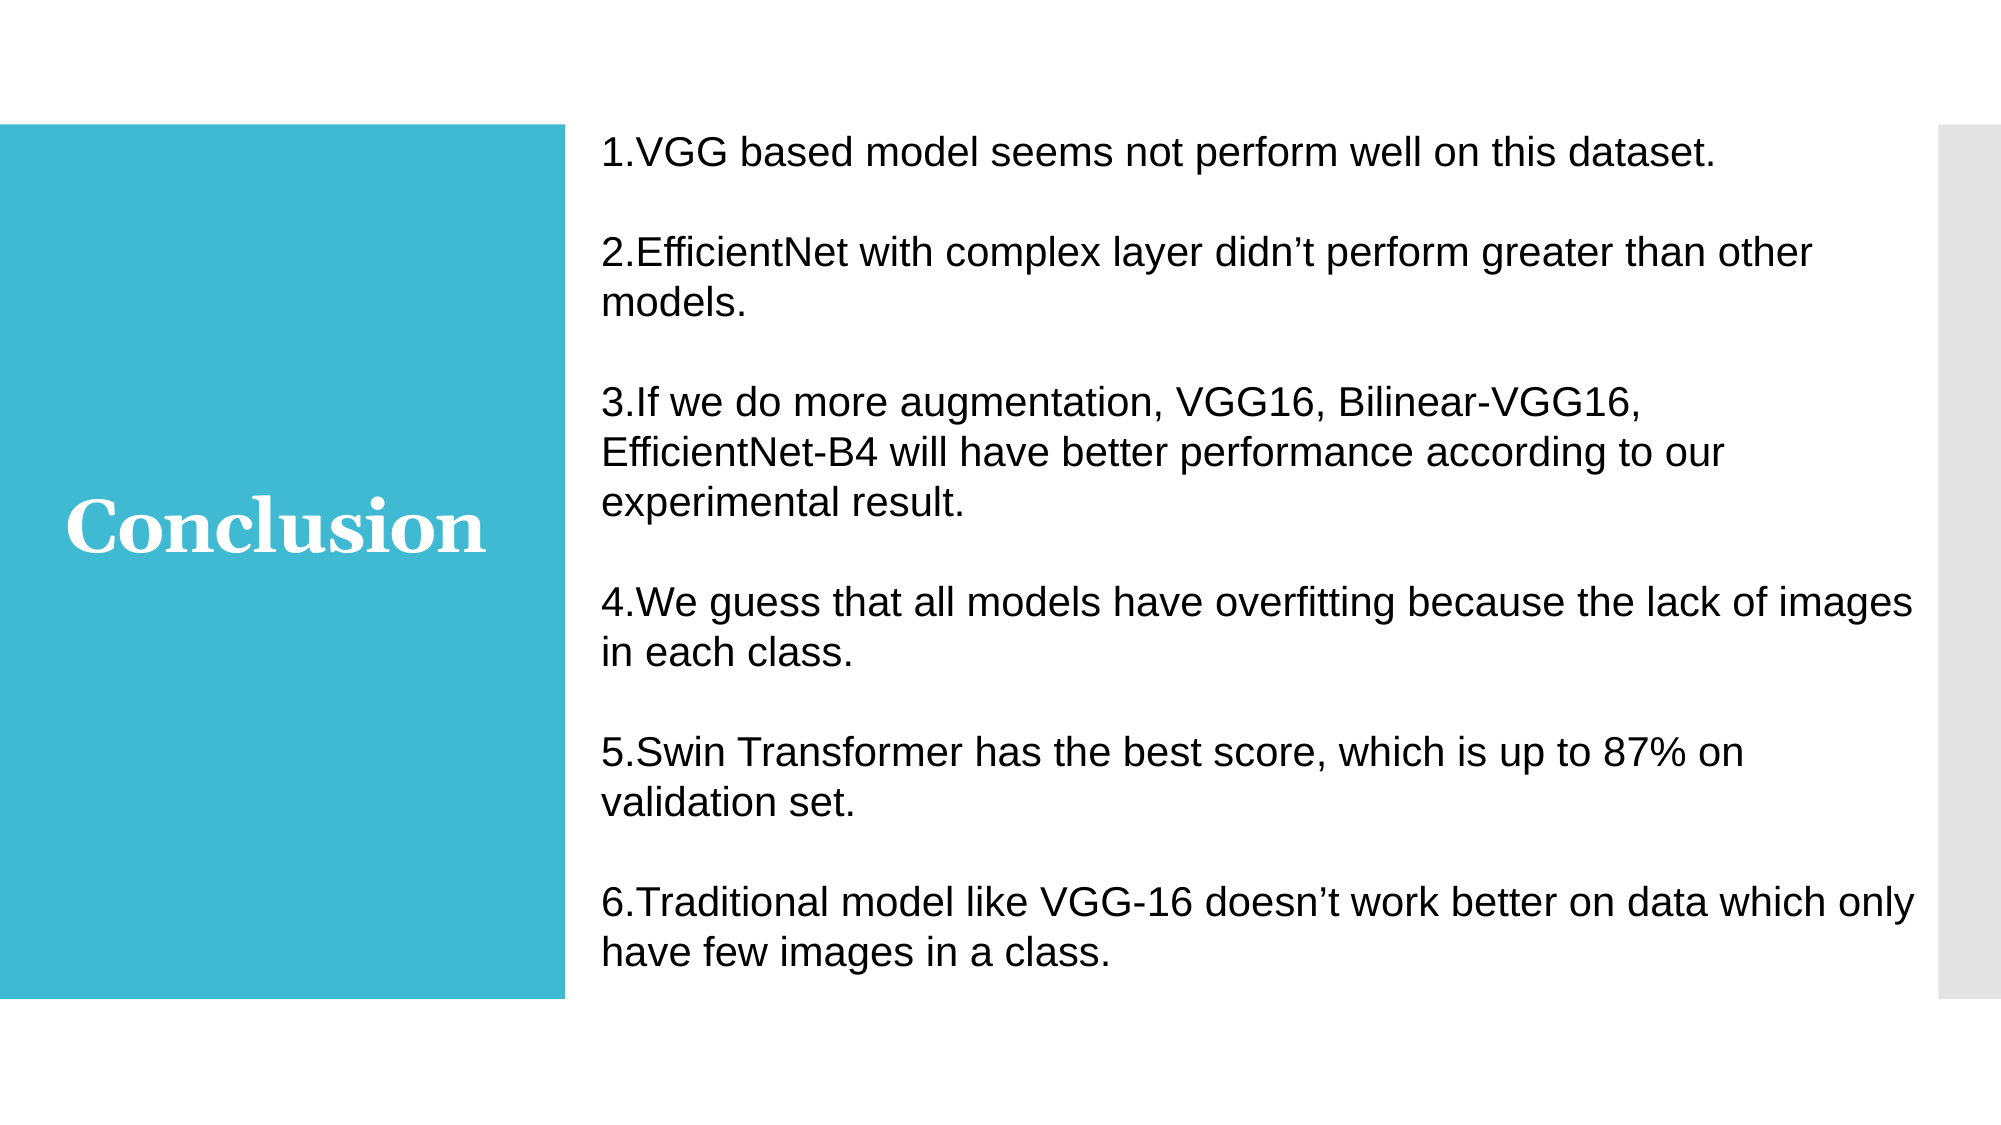

1.VGG based model seems not perform well on this dataset.

2.EfficientNet with complex layer didn’t perform greater than other models.

3.If we do more augmentation, VGG16, Bilinear-VGG16,
EfficientNet-B4 will have better performance according to our experimental result.

4.We guess that all models have overfitting because the lack of images in each class.

5.Swin Transformer has the best score, which is up to 87% on validation set.

6.Traditional model like VGG-16 doesn’t work better on data which only have few images in a class.
# Conclusion